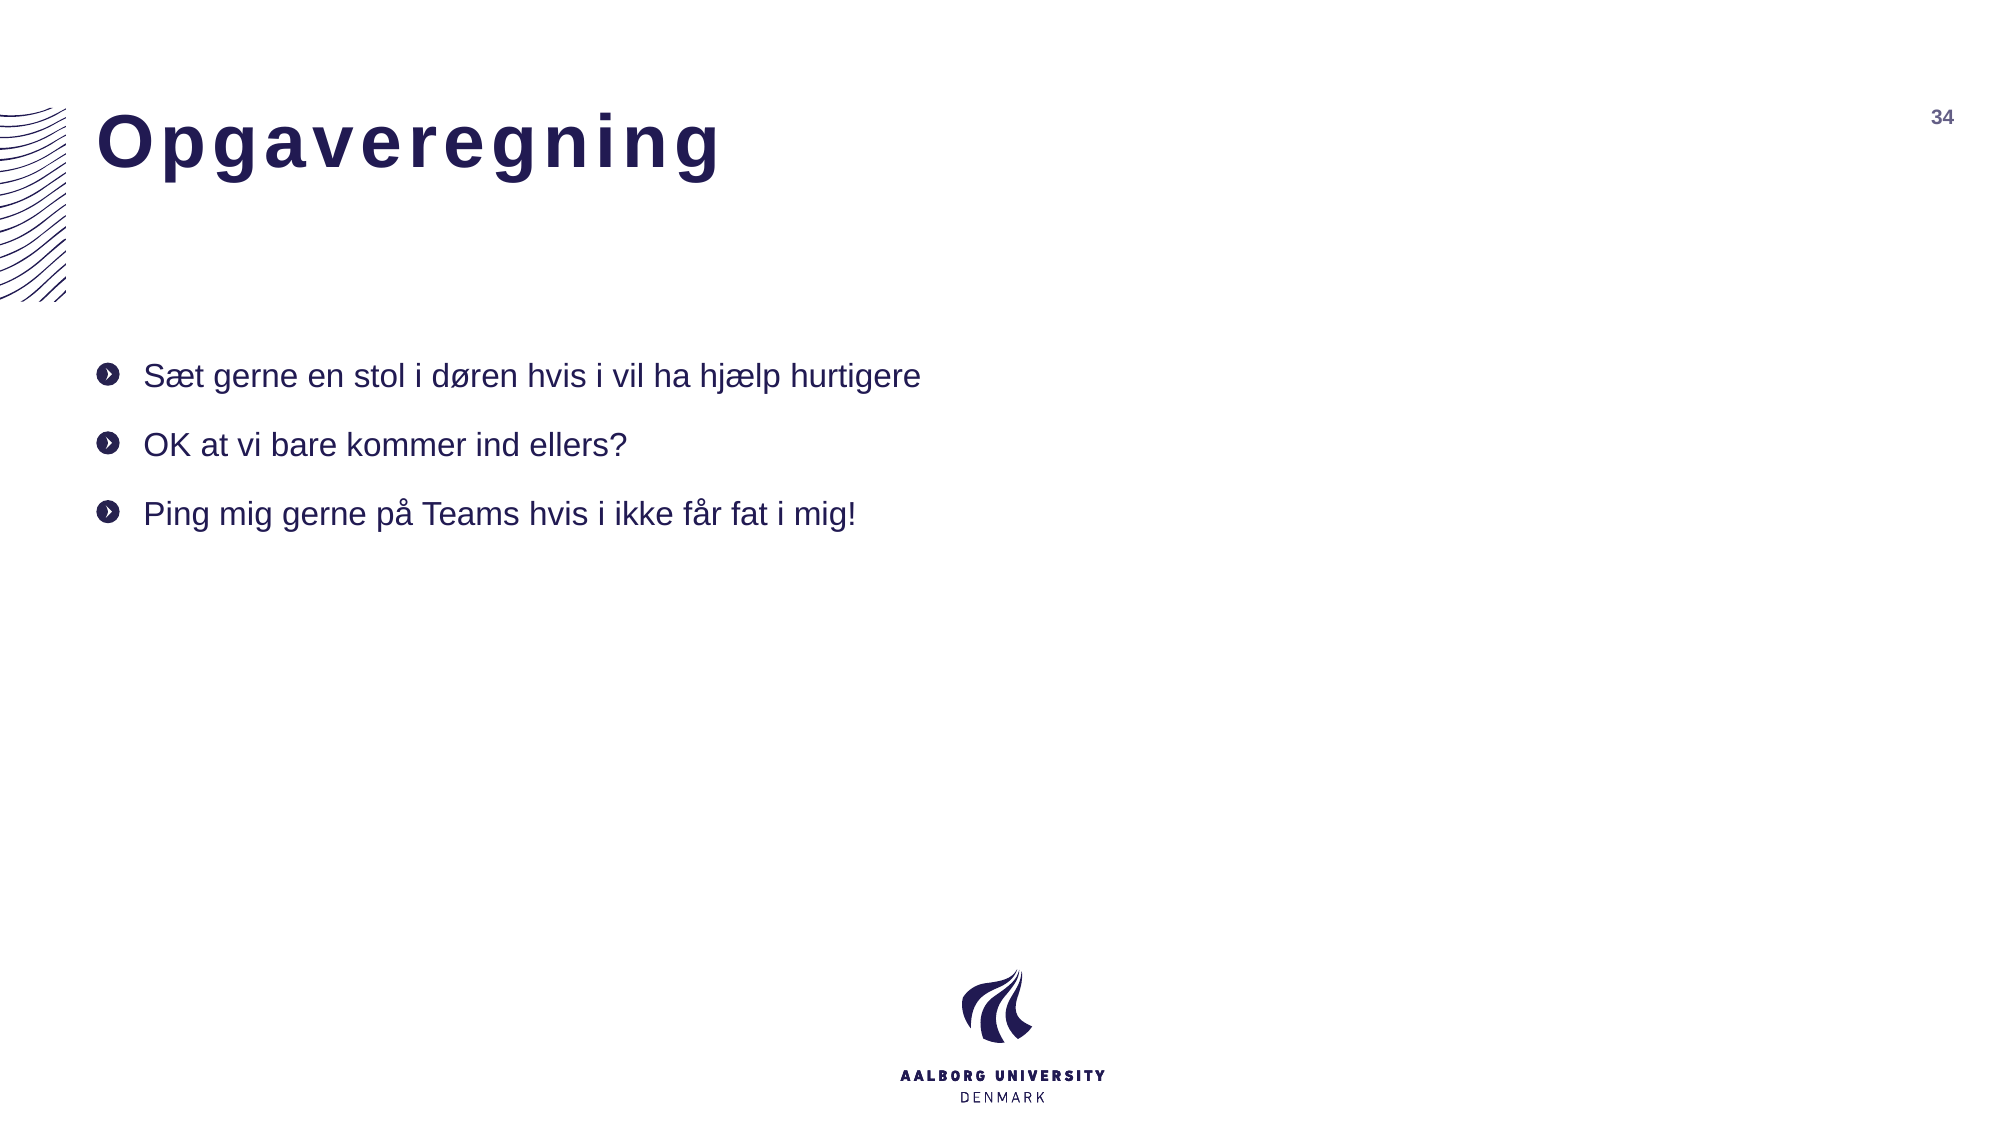

# Opgaveregning
34
Sæt gerne en stol i døren hvis i vil ha hjælp hurtigere
OK at vi bare kommer ind ellers?
Ping mig gerne på Teams hvis i ikke får fat i mig!